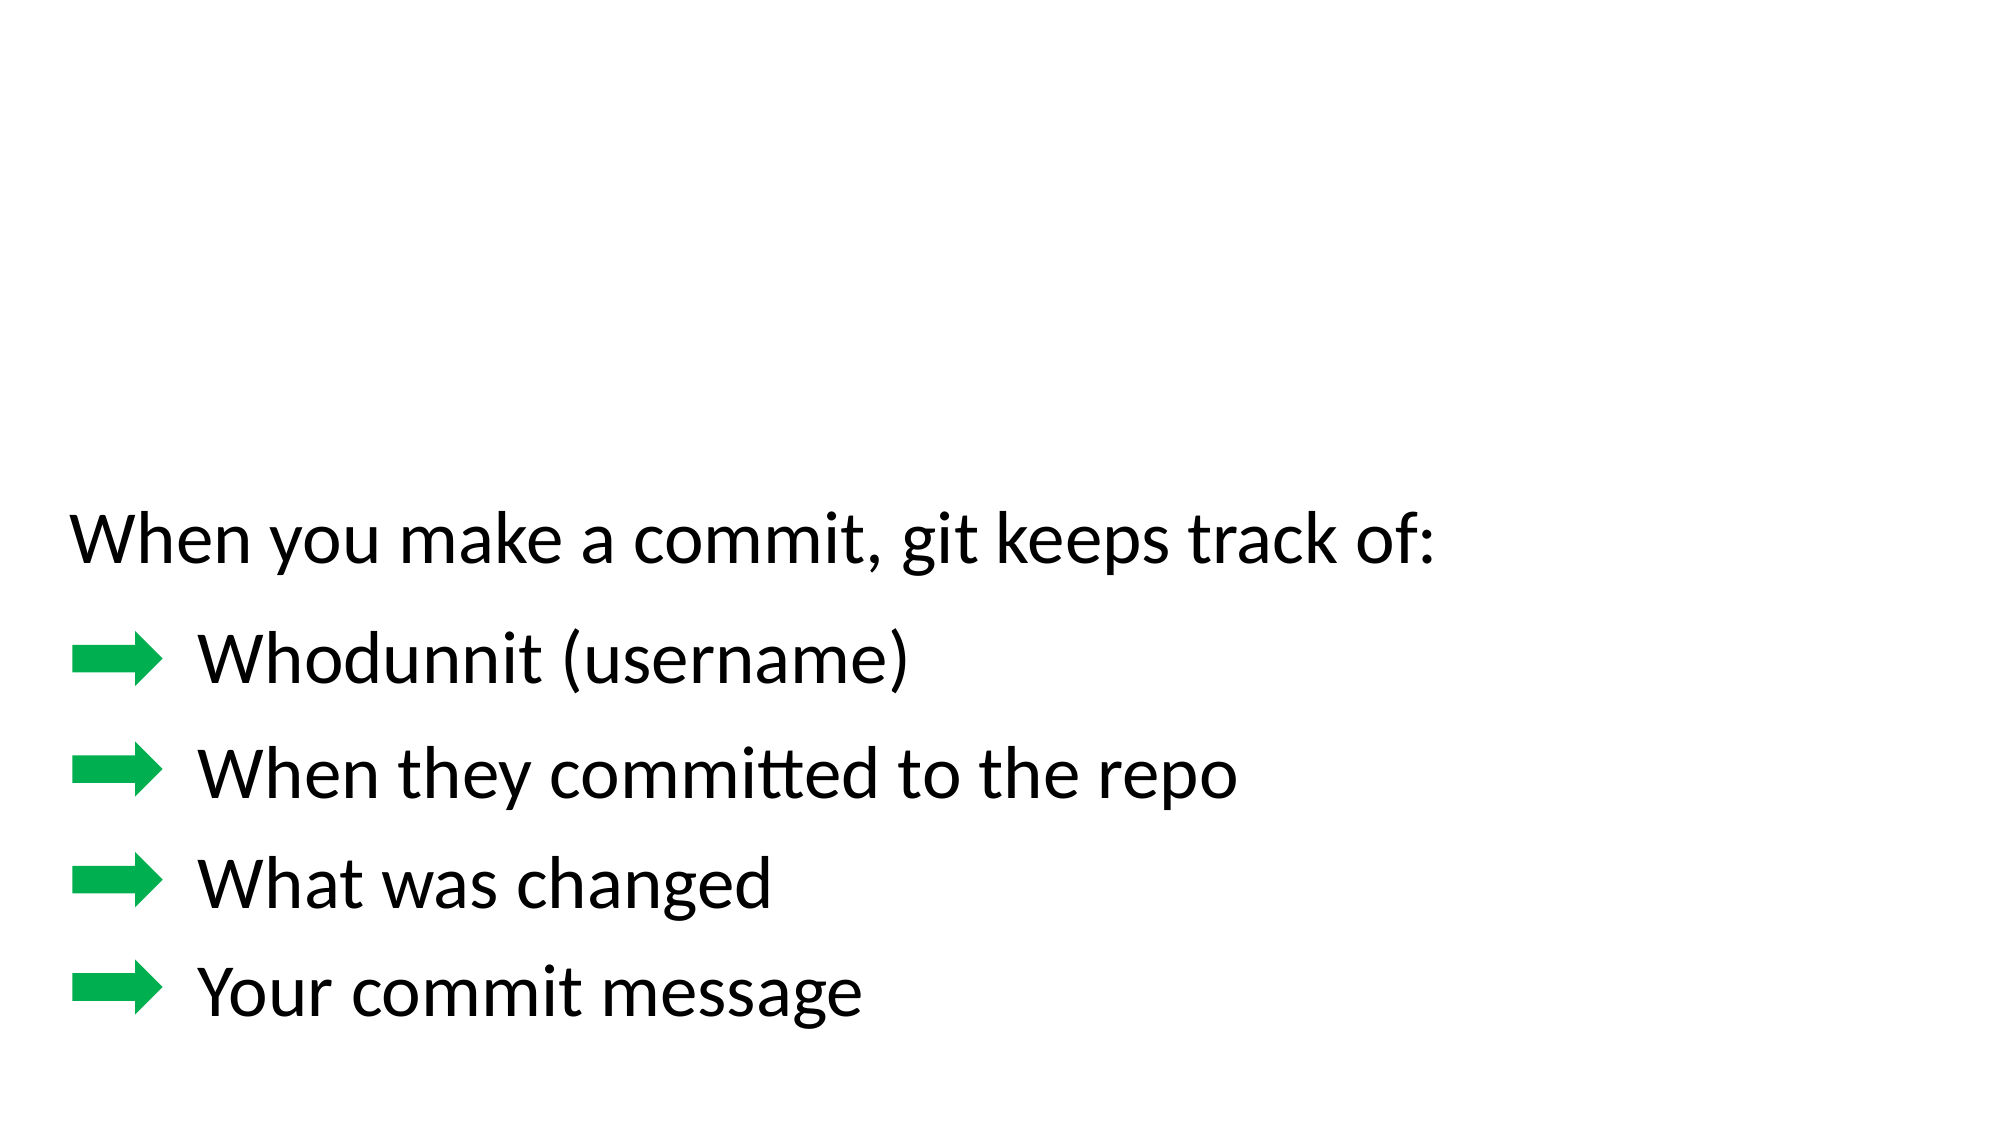

When you make a commit, git keeps track of:
Whodunnit (username)

When they committed to the repo

What was changed

Your commit message